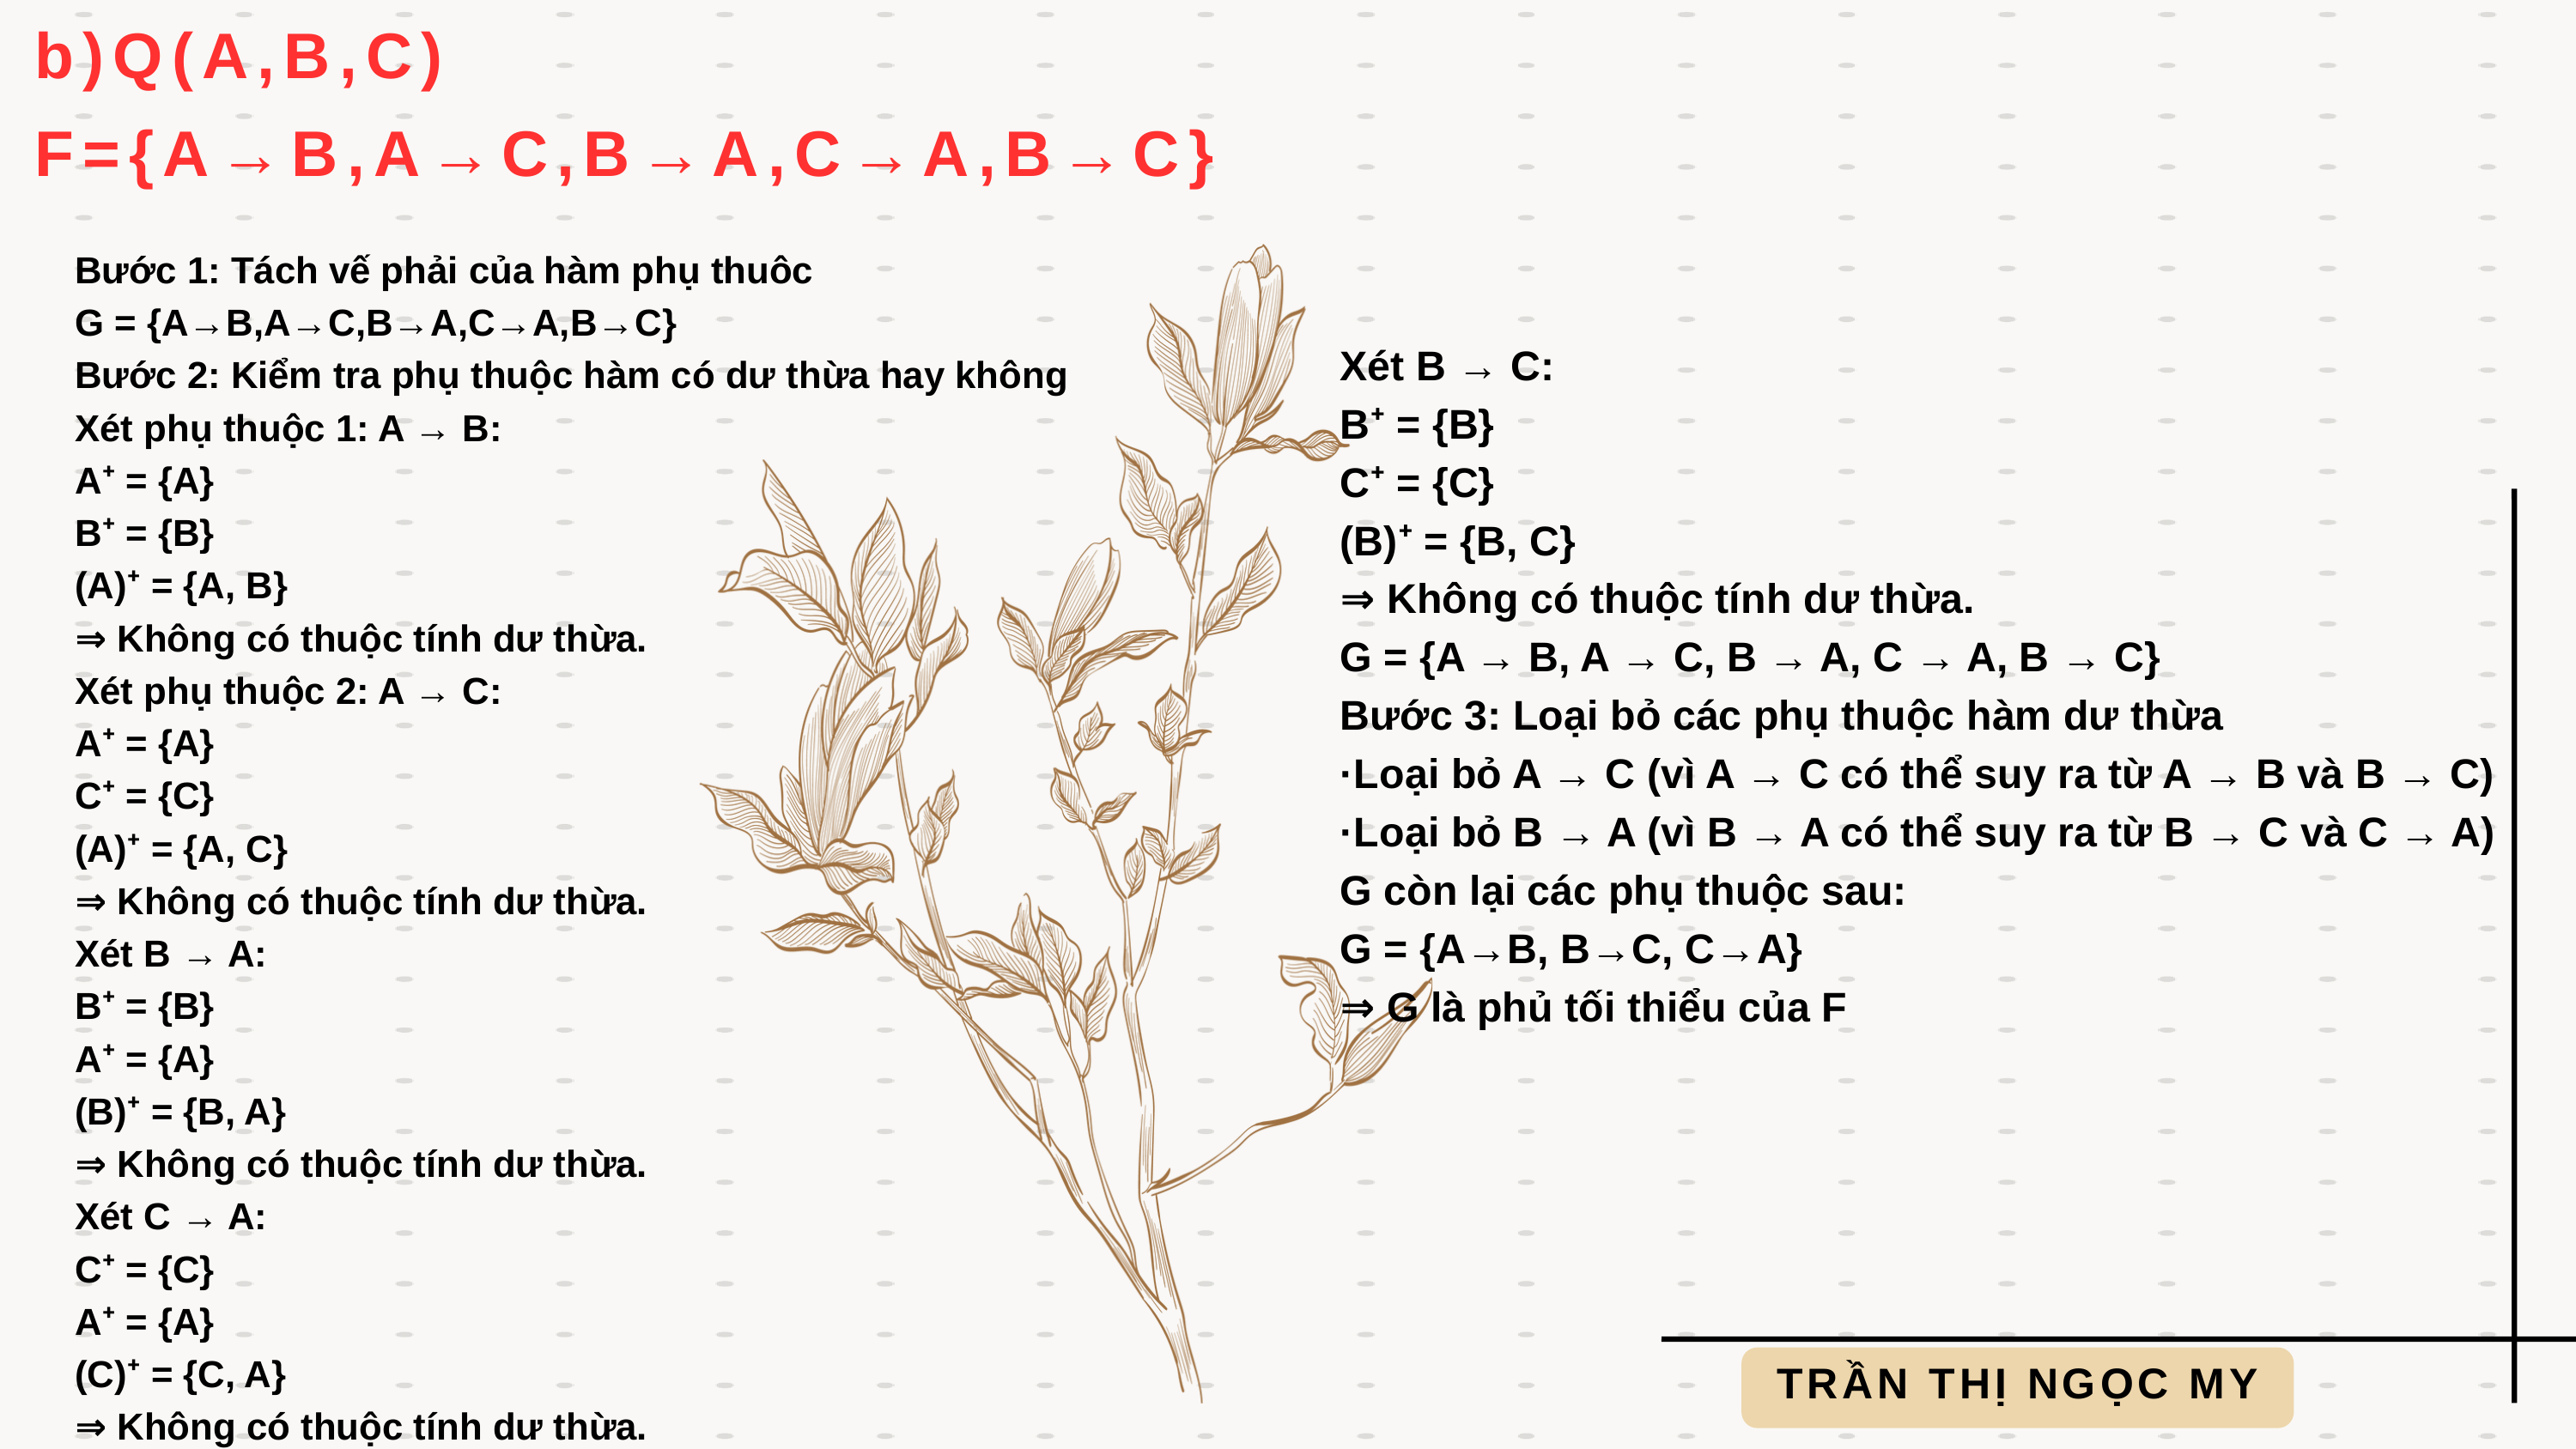

b)Q(A,B,C)
F={A→B,A→C,B→A,C→A,B→C}

Bước 1: Tách vế phải của hàm phụ thuôc
G = {A→B,A→C,B→A,C→A,B→C}
Bước 2: Kiểm tra phụ thuộc hàm có dư thừa hay không
Xét phụ thuộc 1: A → B:
A⁺ = {A}
B⁺ = {B}
(A)⁺ = {A, B}
⇒ Không có thuộc tính dư thừa.
Xét phụ thuộc 2: A → C:
A⁺ = {A}
C⁺ = {C}
(A)⁺ = {A, C}
⇒ Không có thuộc tính dư thừa.
Xét B → A:
B⁺ = {B}
A⁺ = {A}
(B)⁺ = {B, A}
⇒ Không có thuộc tính dư thừa.
Xét C → A:
C⁺ = {C}
A⁺ = {A}
(C)⁺ = {C, A}
⇒ Không có thuộc tính dư thừa.

Xét B → C:
B⁺ = {B}
C⁺ = {C}
(B)⁺ = {B, C}
⇒ Không có thuộc tính dư thừa.
G = {A → B, A → C, B → A, C → A, B → C}
Bước 3: Loại bỏ các phụ thuộc hàm dư thừa
·Loại bỏ A → C (vì A → C có thể suy ra từ A → B và B → C)
·Loại bỏ B → A (vì B → A có thể suy ra từ B → C và C → A)
G còn lại các phụ thuộc sau:
G = {A→B, B→C, C→A}
⇒ G là phủ tối thiểu của F

TRẦN THỊ NGỌC MY